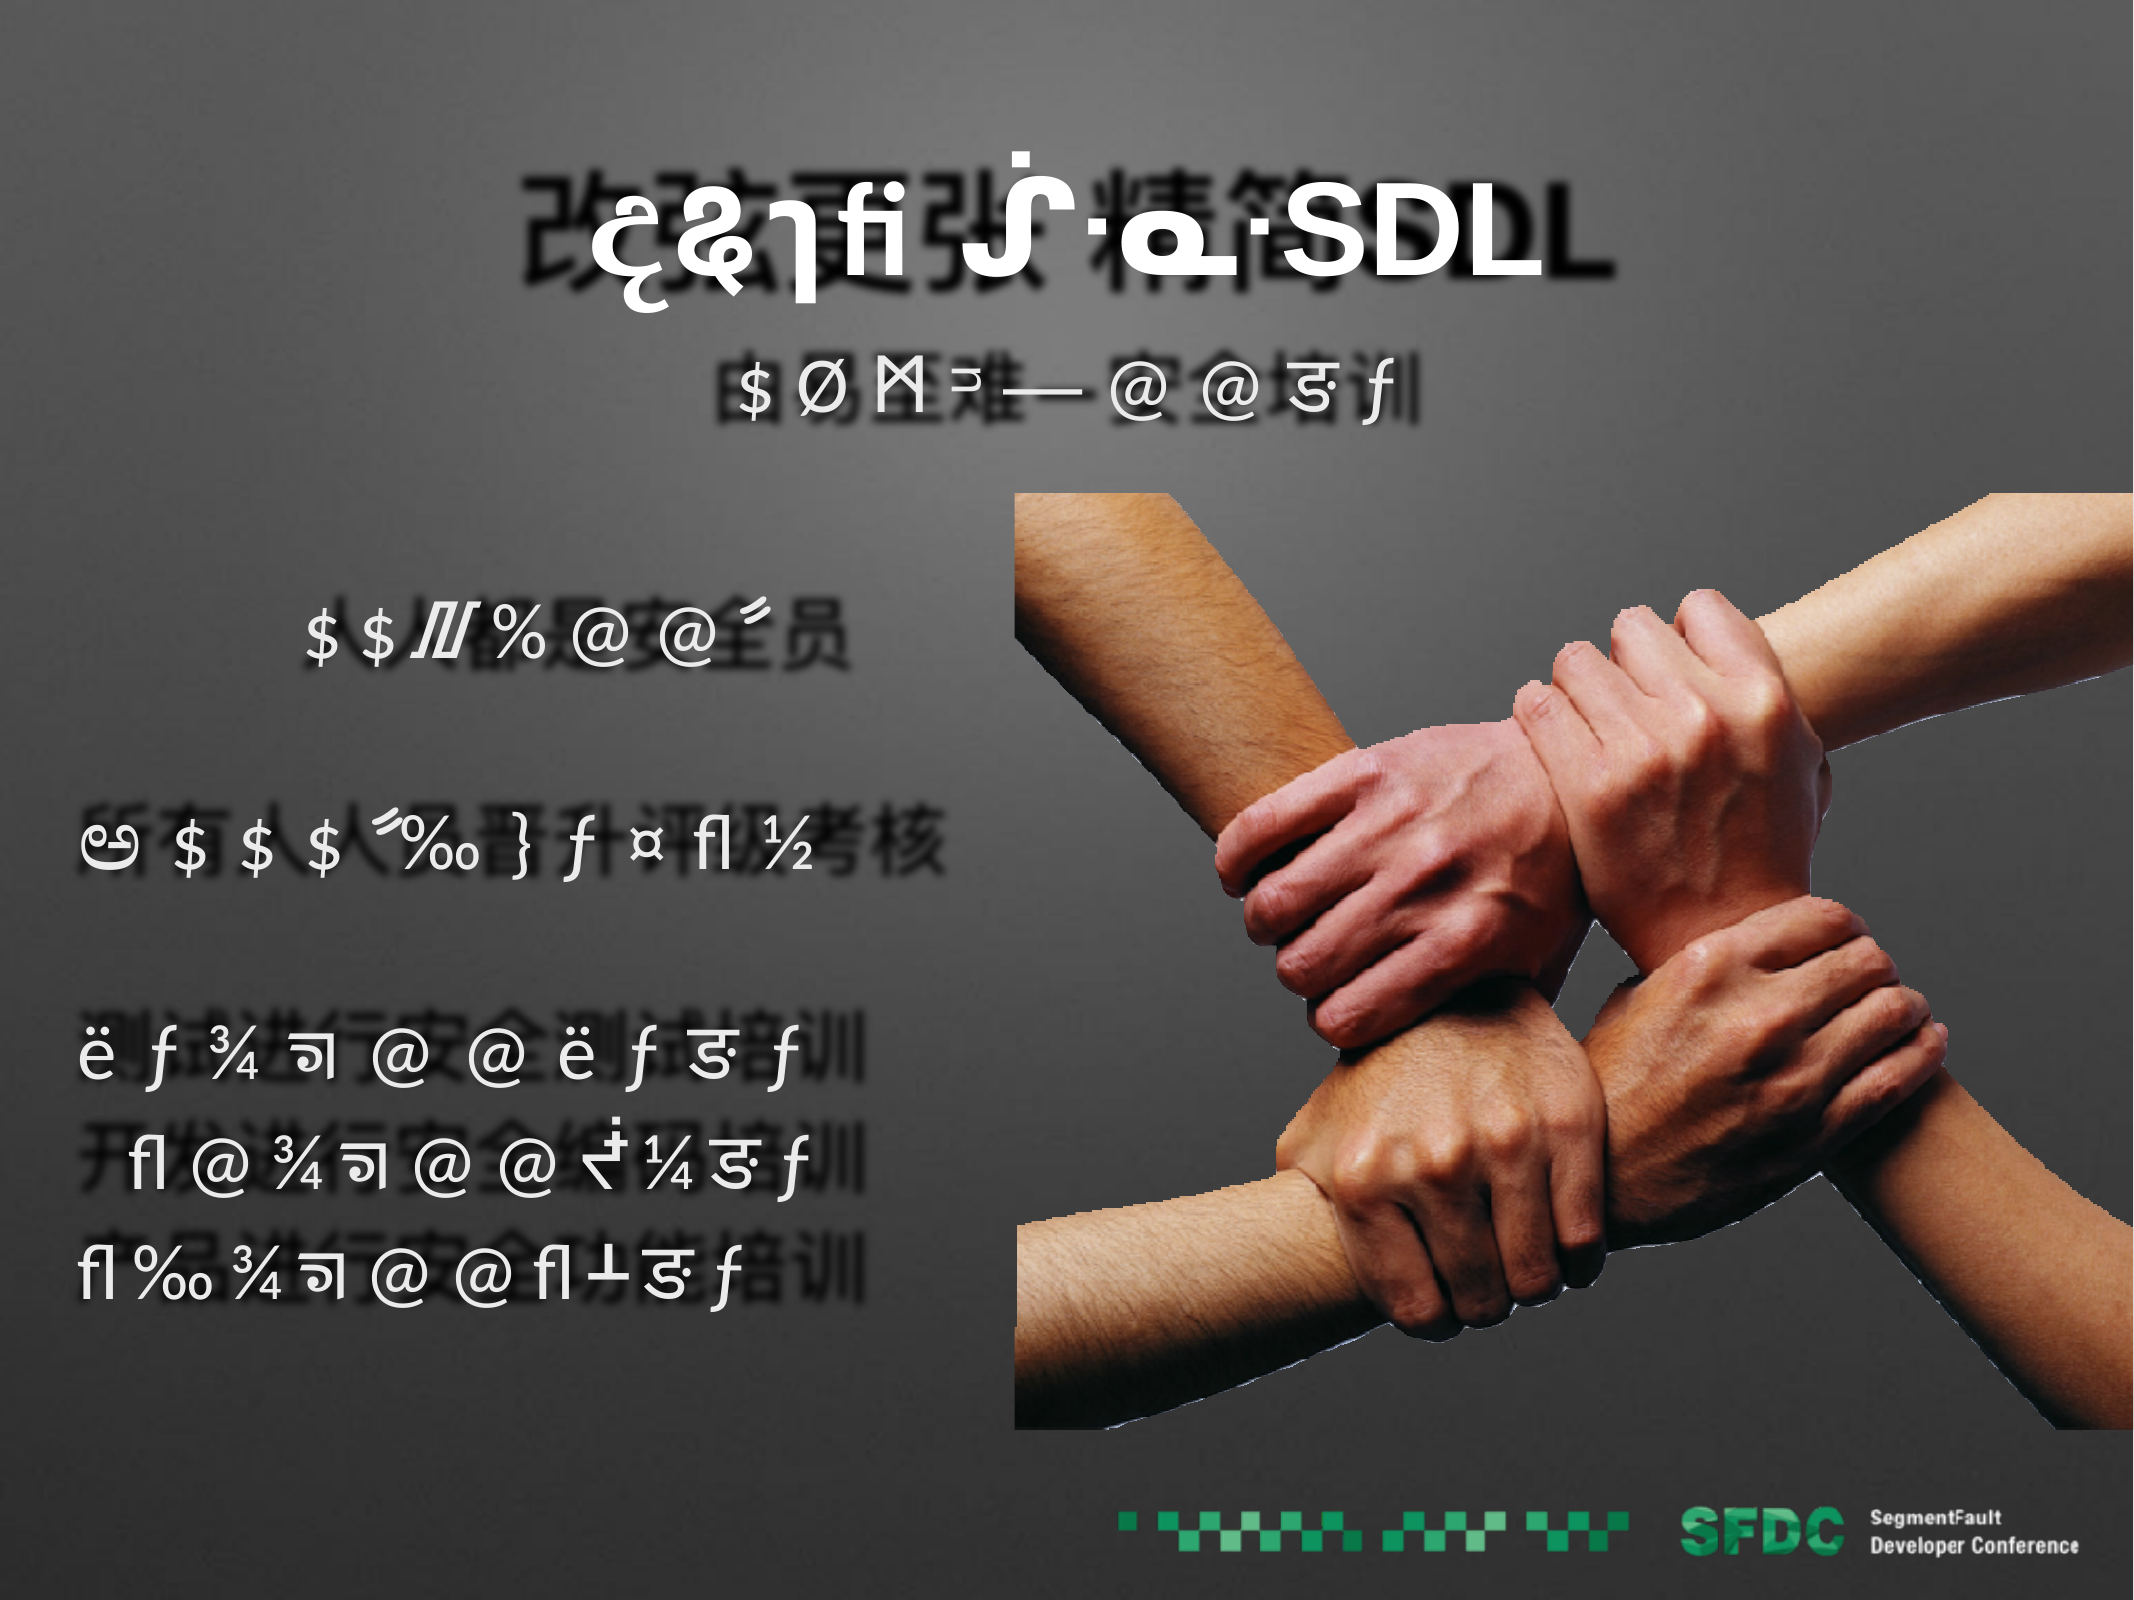

# දୡๅfi ᔜᓌSDL
$Øᛗᵙ—@@ङƒ

$$᮷%@@ާ

ಅ$$$ާ‰}ƒ¤fl½

ëƒ¾ᤈ@@ëƒङƒ  fl@¾ᤈ@@ᖫ¼ङƒ  fl‰¾ᤈ@@flᚆङƒ